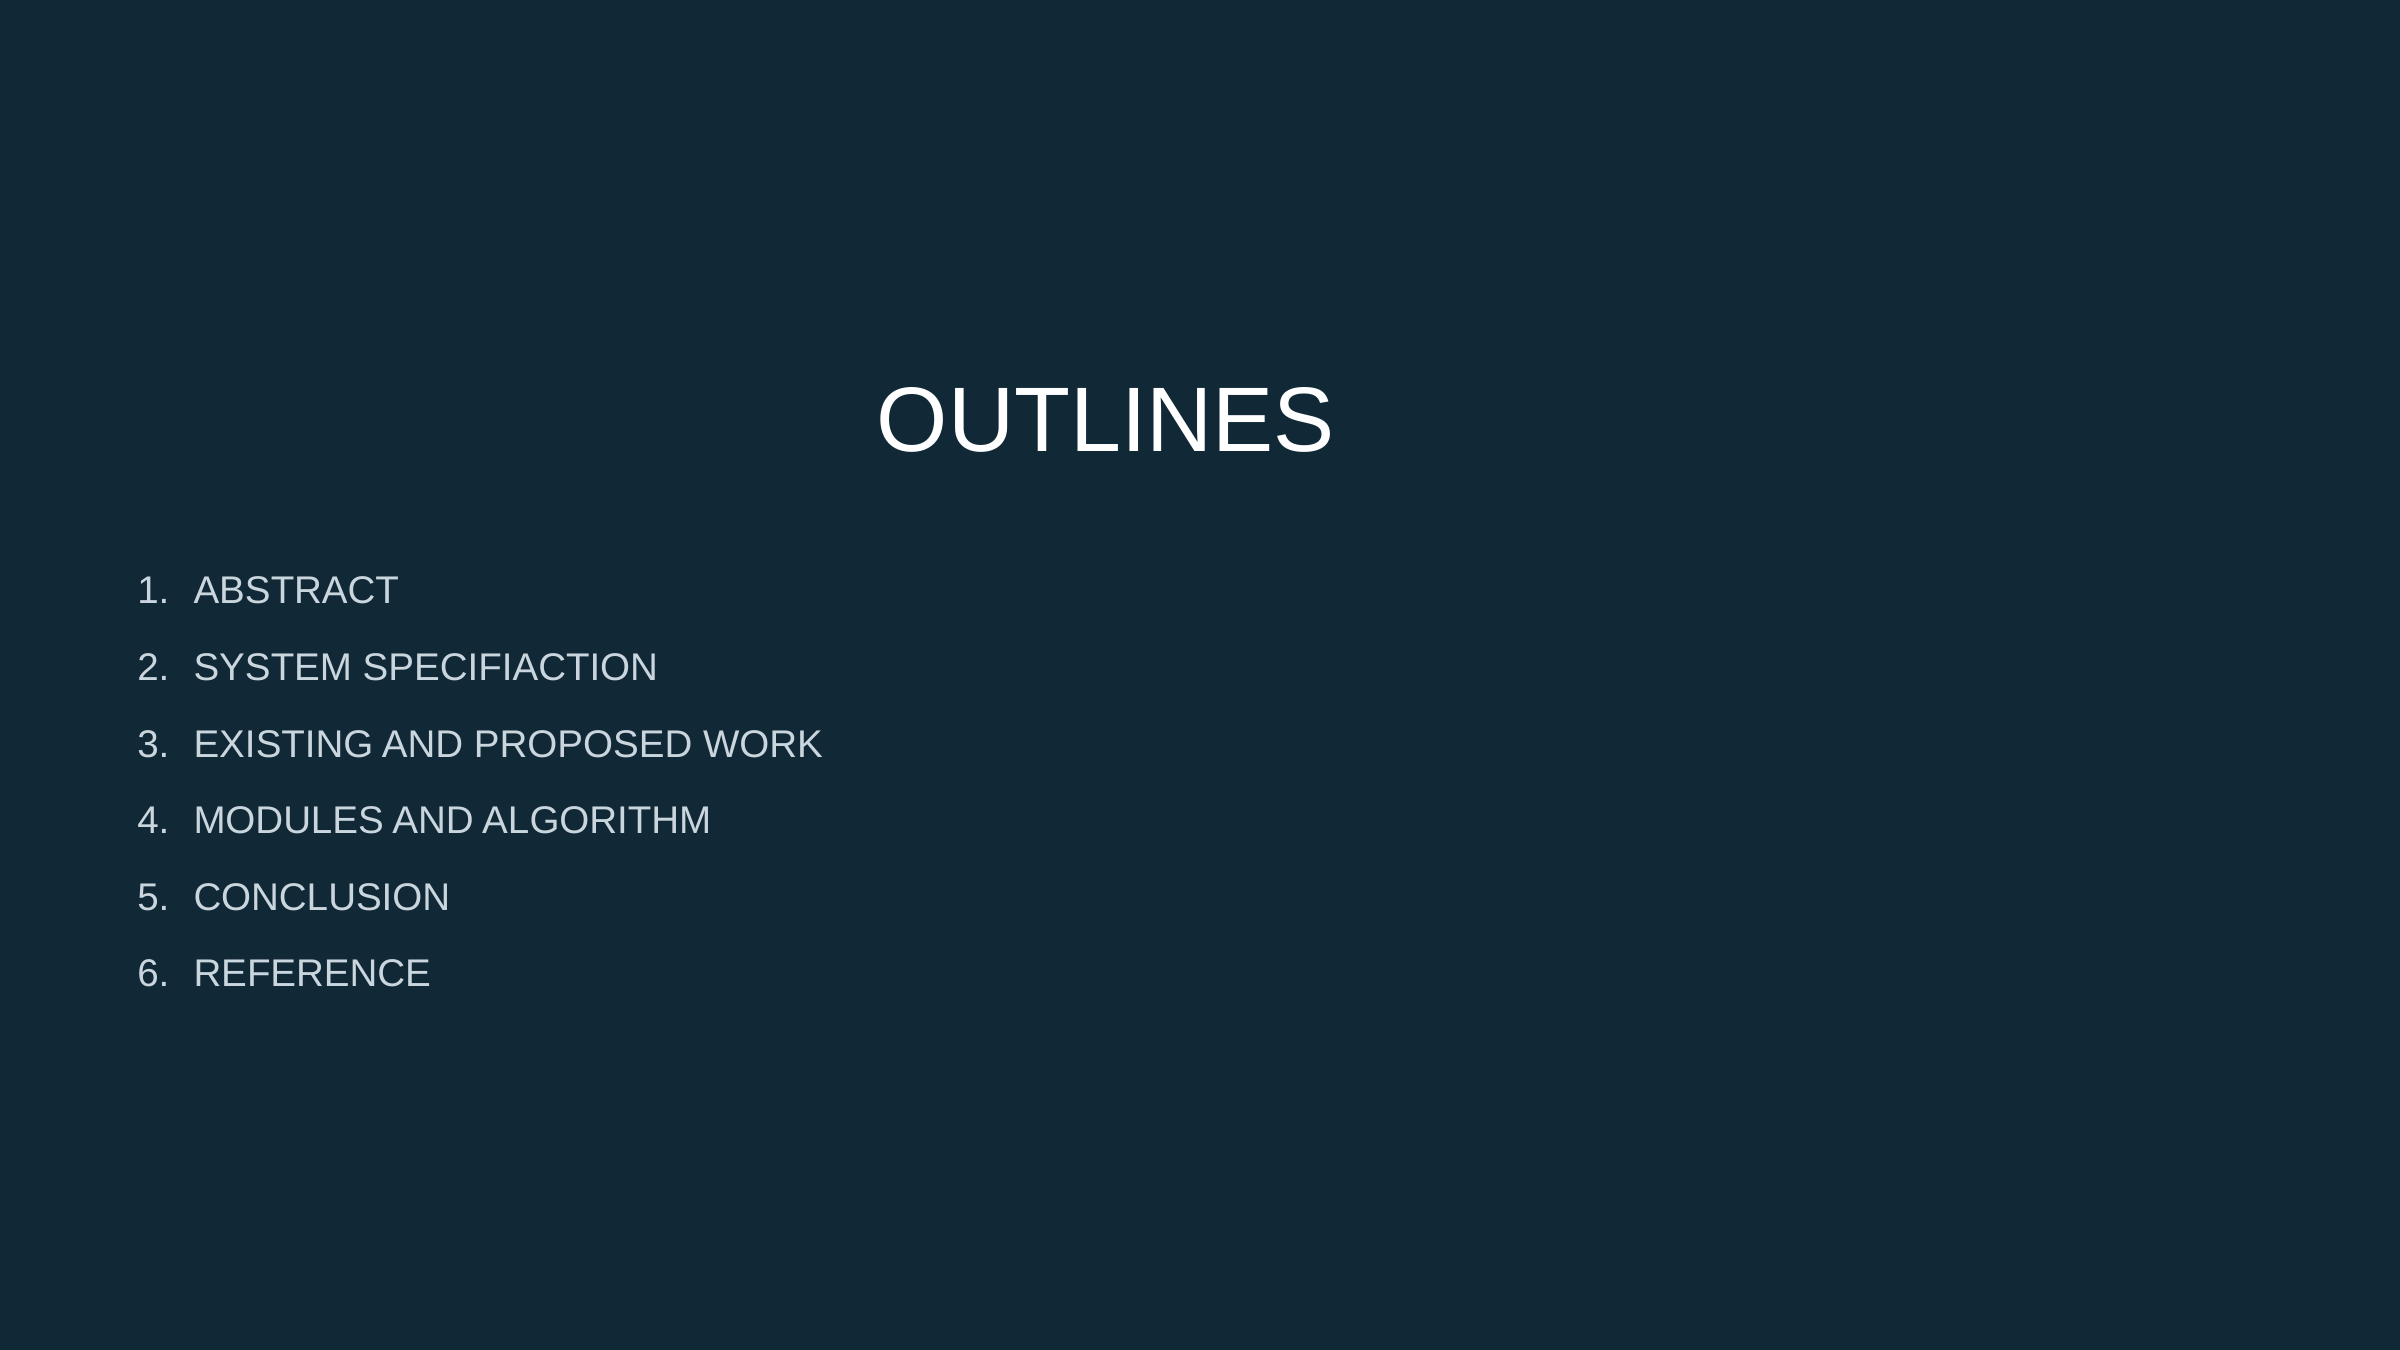

OUTLINES
ABSTRACT
SYSTEM SPECIFIACTION
EXISTING AND PROPOSED WORK
MODULES AND ALGORITHM
CONCLUSION
REFERENCE